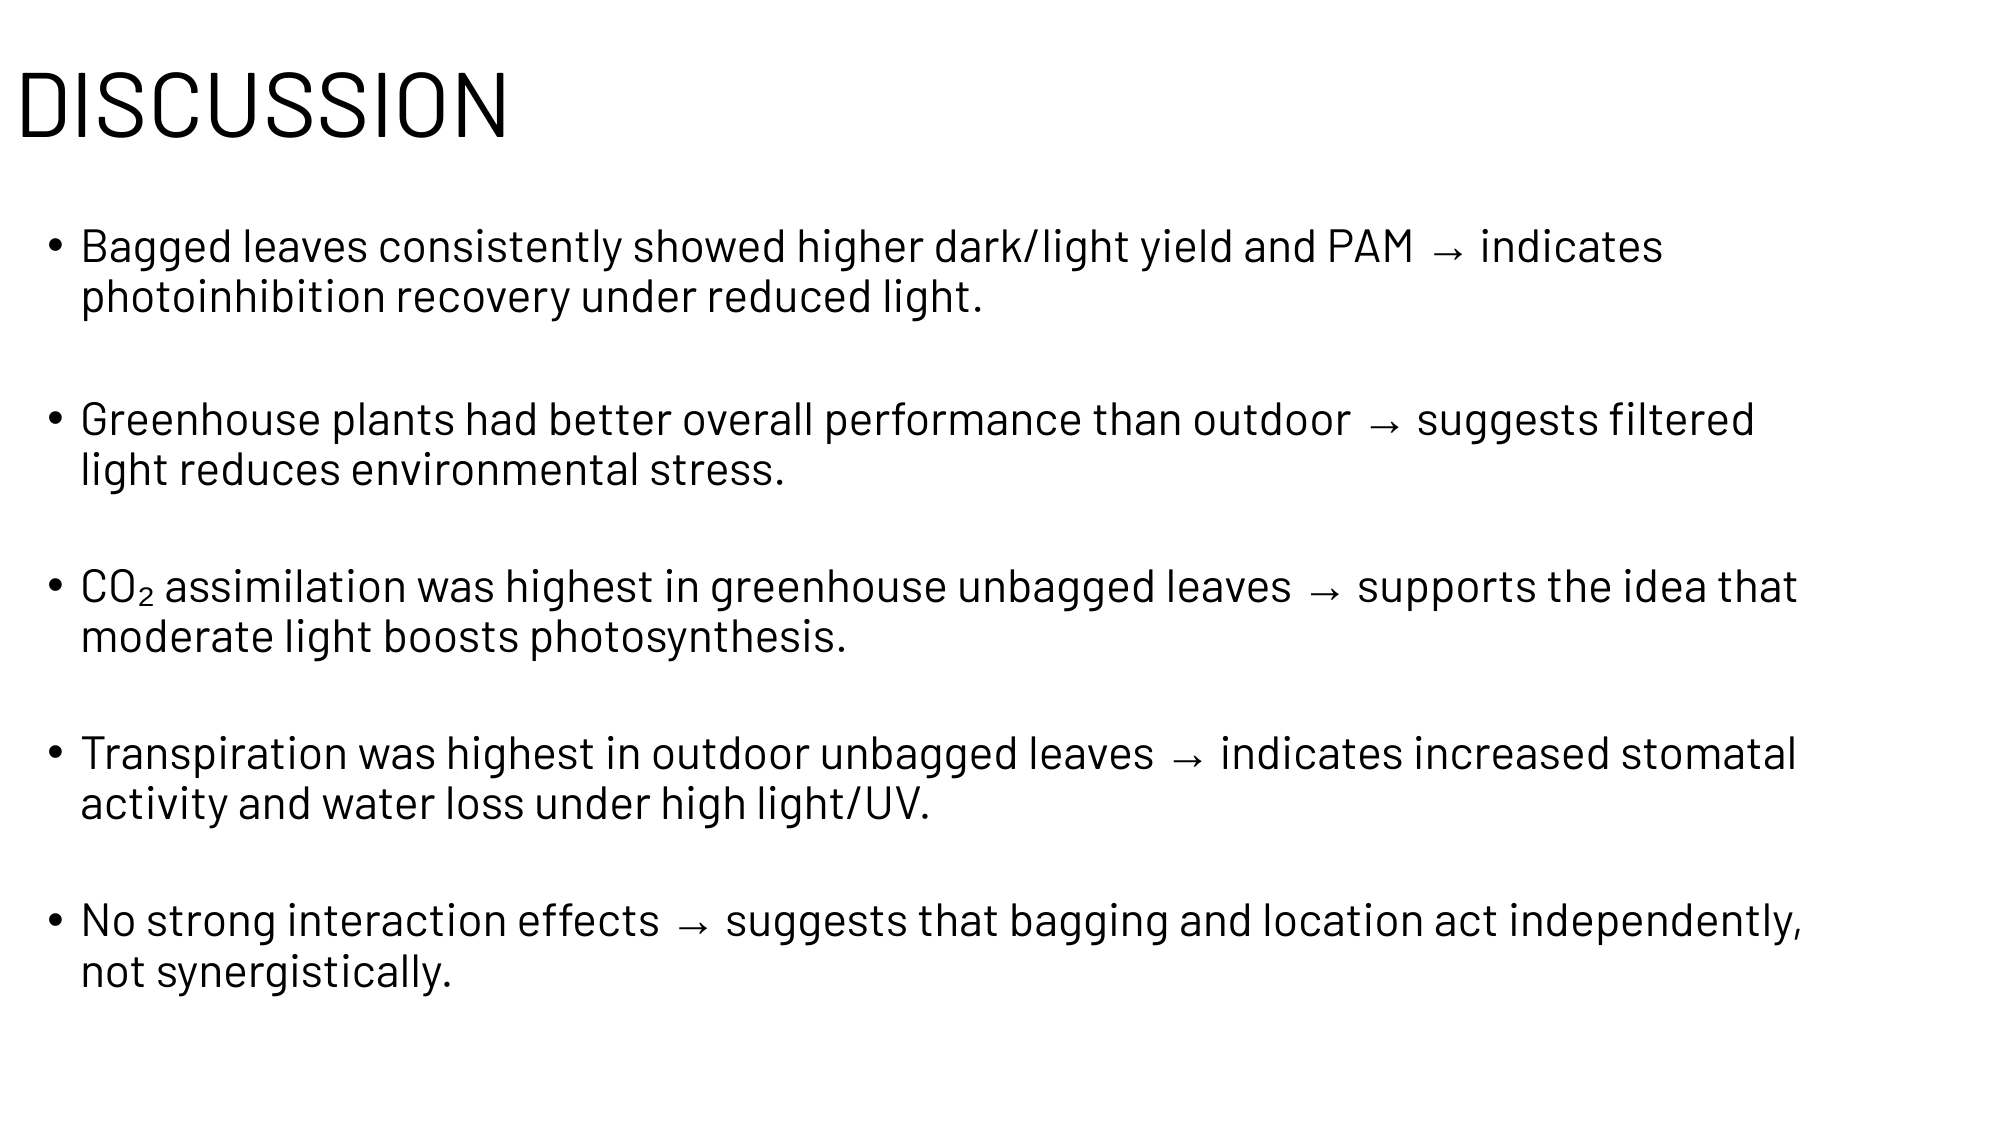

# DISCUSSION
Bagged leaves consistently showed higher dark/light yield and PAM → indicates photoinhibition recovery under reduced light.
Greenhouse plants had better overall performance than outdoor → suggests filtered light reduces environmental stress.
CO₂ assimilation was highest in greenhouse unbagged leaves → supports the idea that moderate light boosts photosynthesis.
Transpiration was highest in outdoor unbagged leaves → indicates increased stomatal activity and water loss under high light/UV.
No strong interaction effects → suggests that bagging and location act independently, not synergistically.